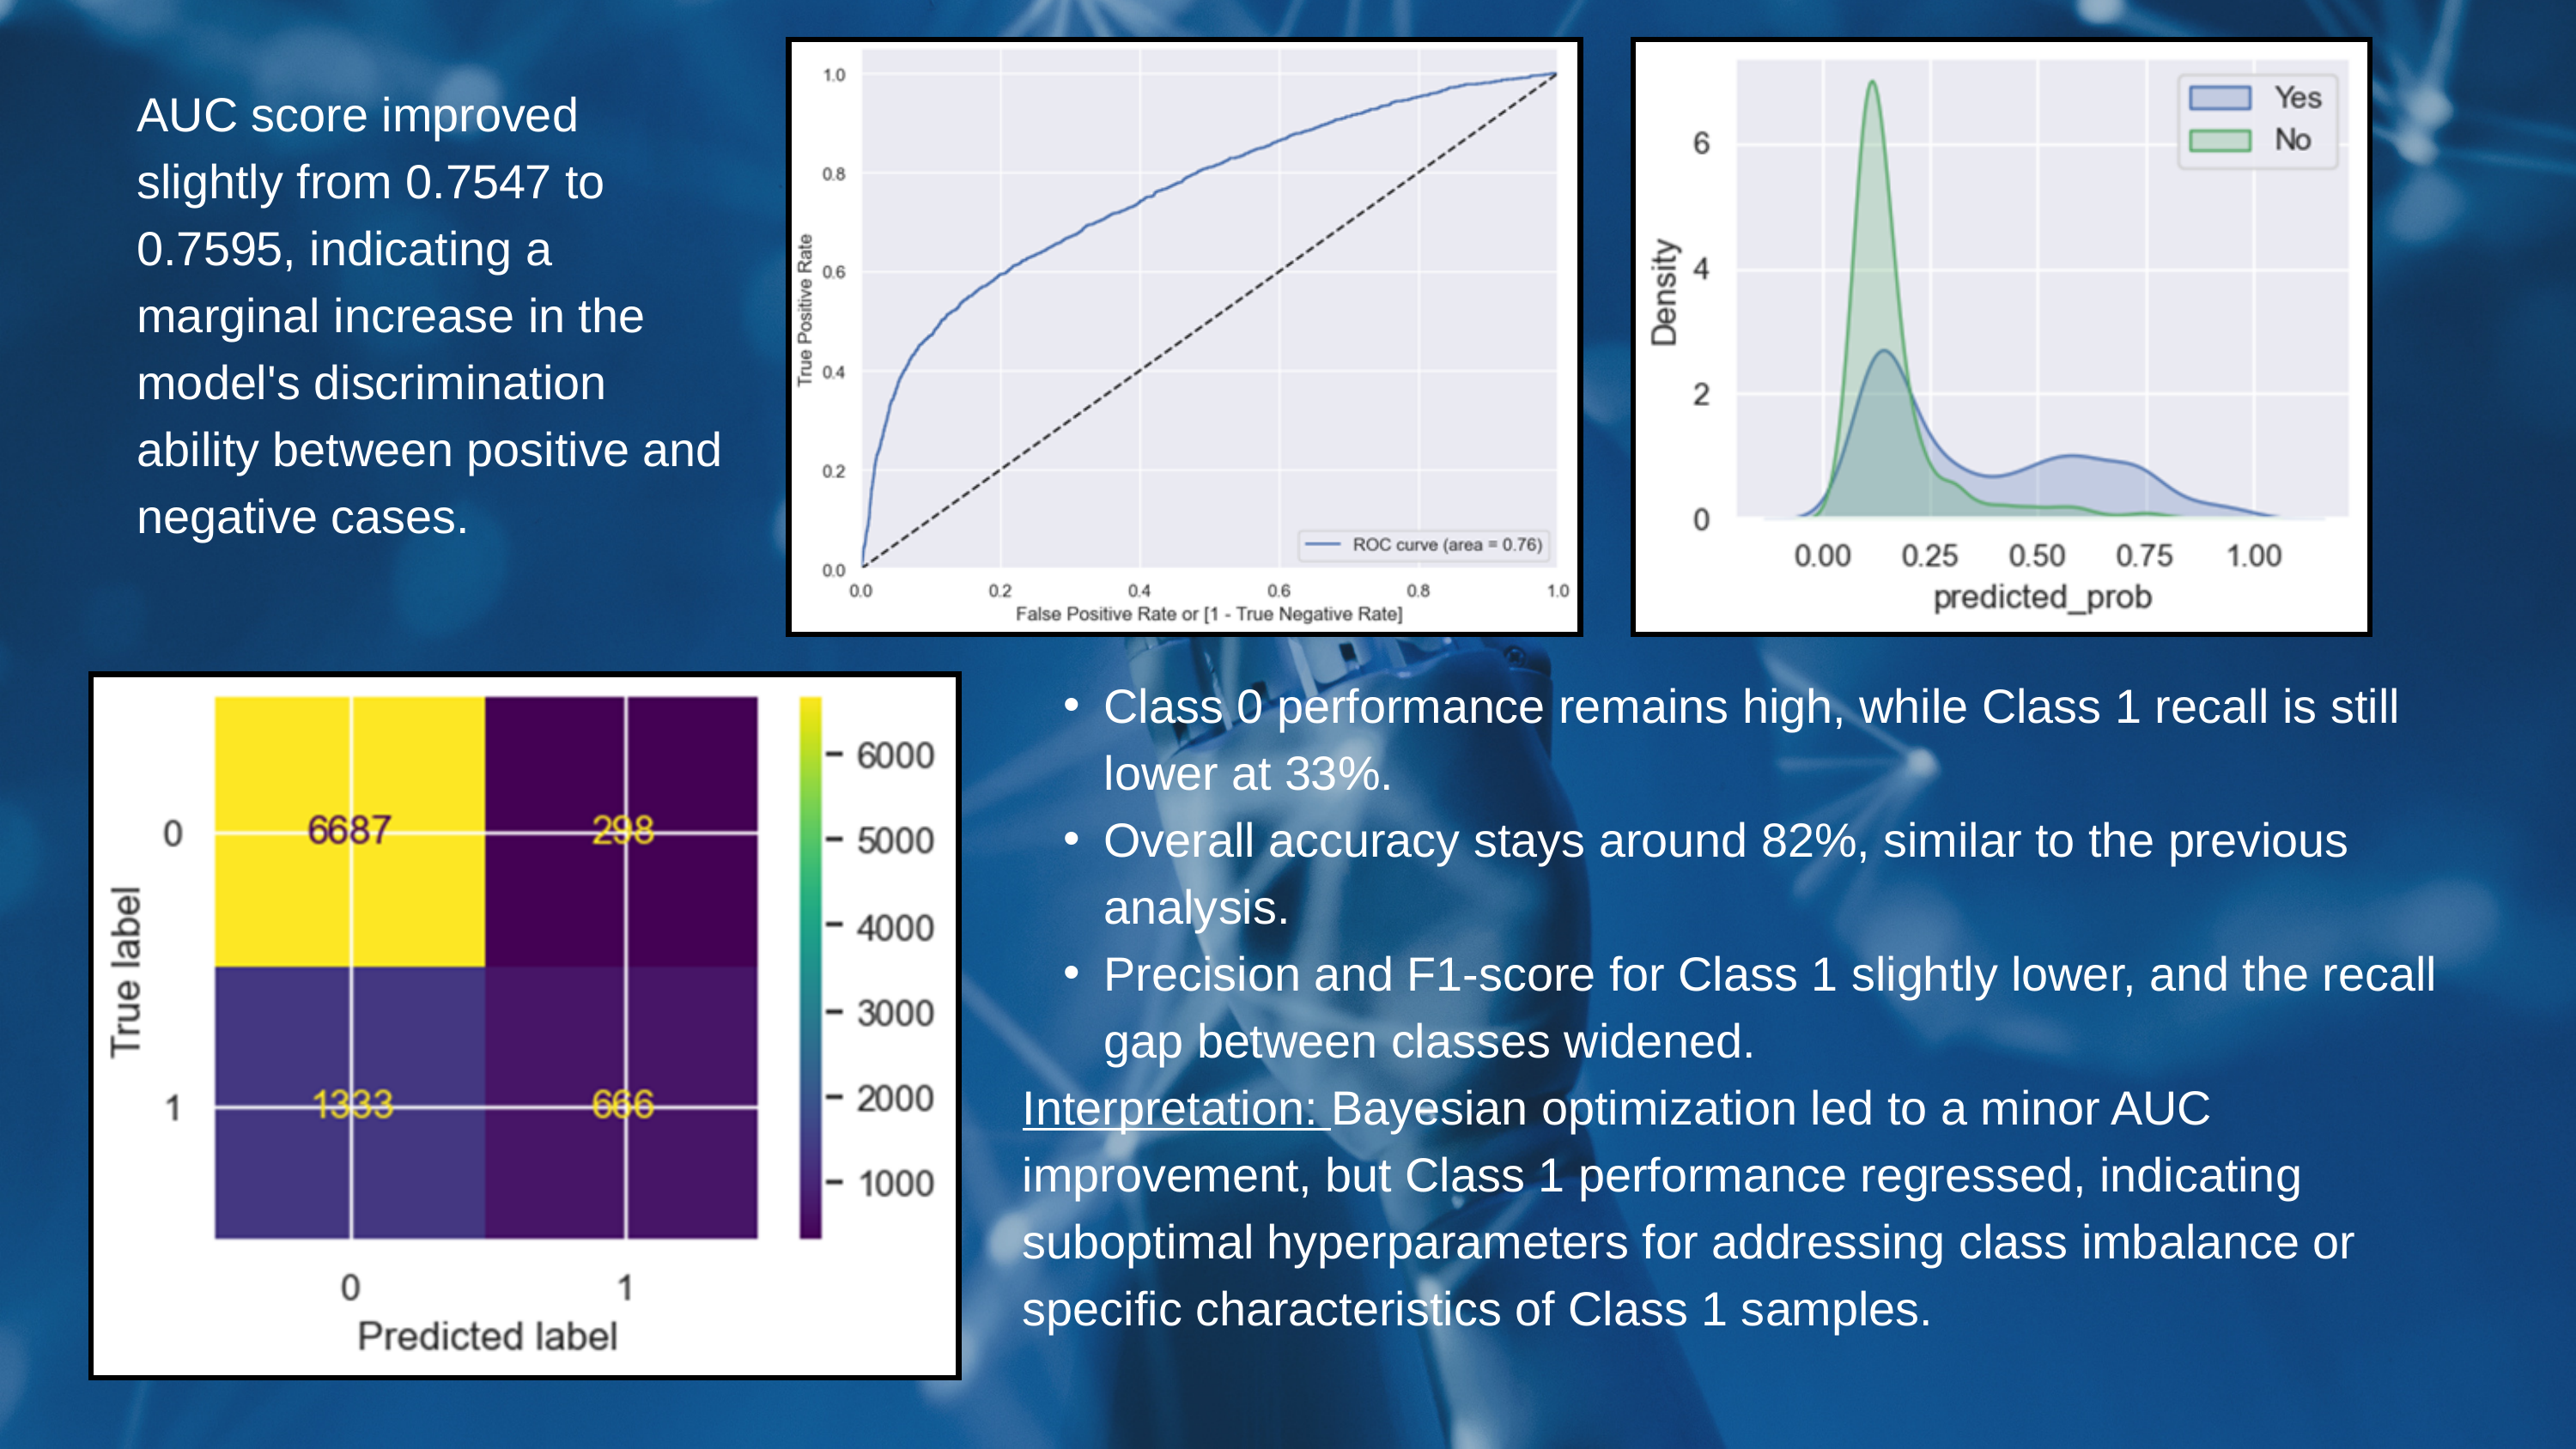

AUC score improved slightly from 0.7547 to 0.7595, indicating a marginal increase in the model's discrimination ability between positive and negative cases.

Class 0 performance remains high, while Class 1 recall is still lower at 33%.
Overall accuracy stays around 82%, similar to the previous analysis.
Precision and F1-score for Class 1 slightly lower, and the recall gap between classes widened.
Interpretation: Bayesian optimization led to a minor AUC improvement, but Class 1 performance regressed, indicating suboptimal hyperparameters for addressing class imbalance or specific characteristics of Class 1 samples.